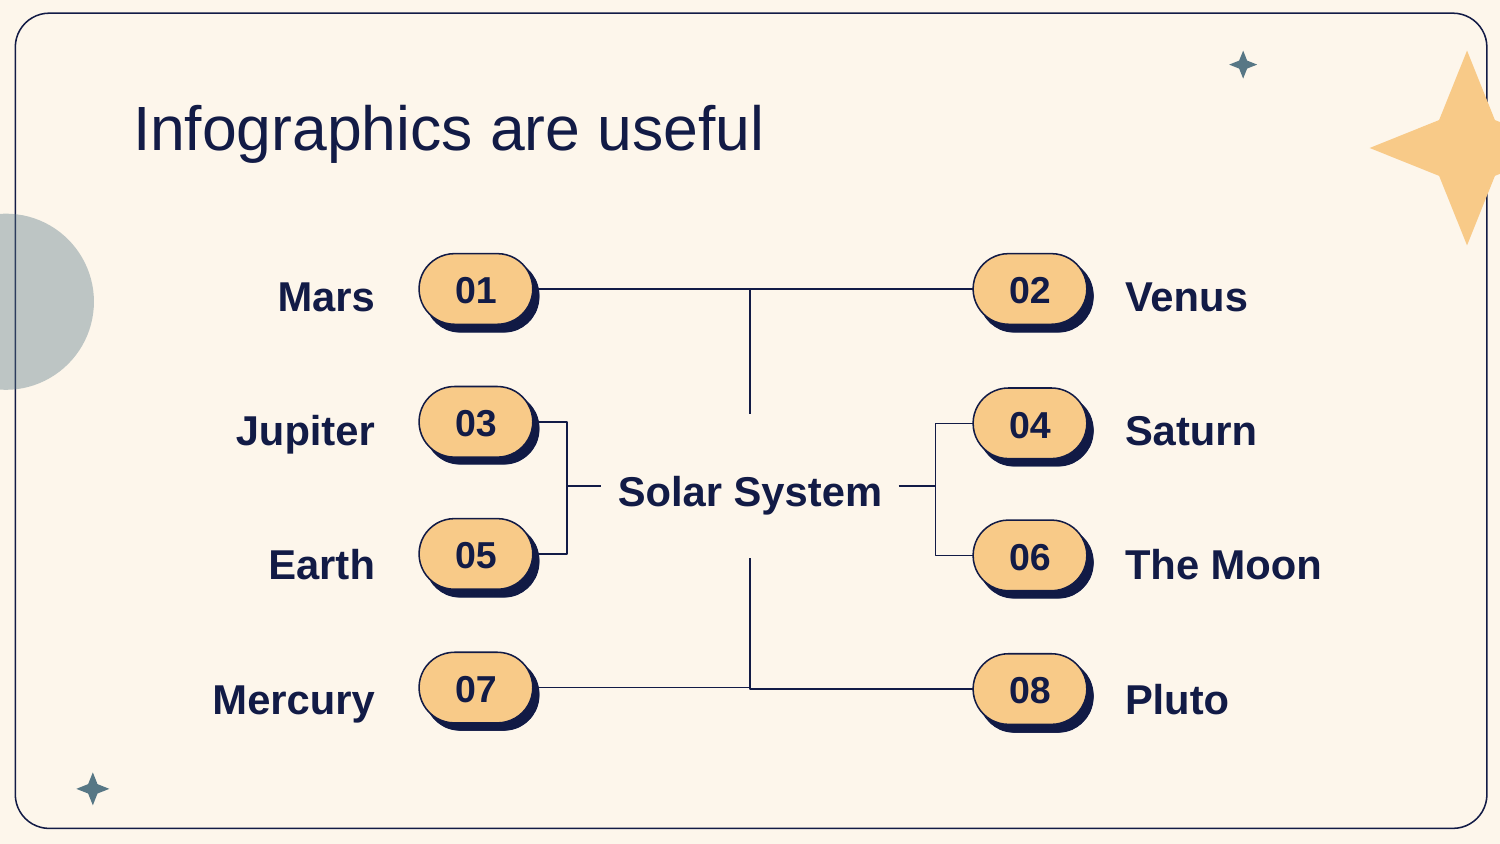

# Infographics are useful
Mars
Venus
01
02
Jupiter
Saturn
03
04
Solar System
Earth
The Moon
05
06
Mercury
Pluto
07
08